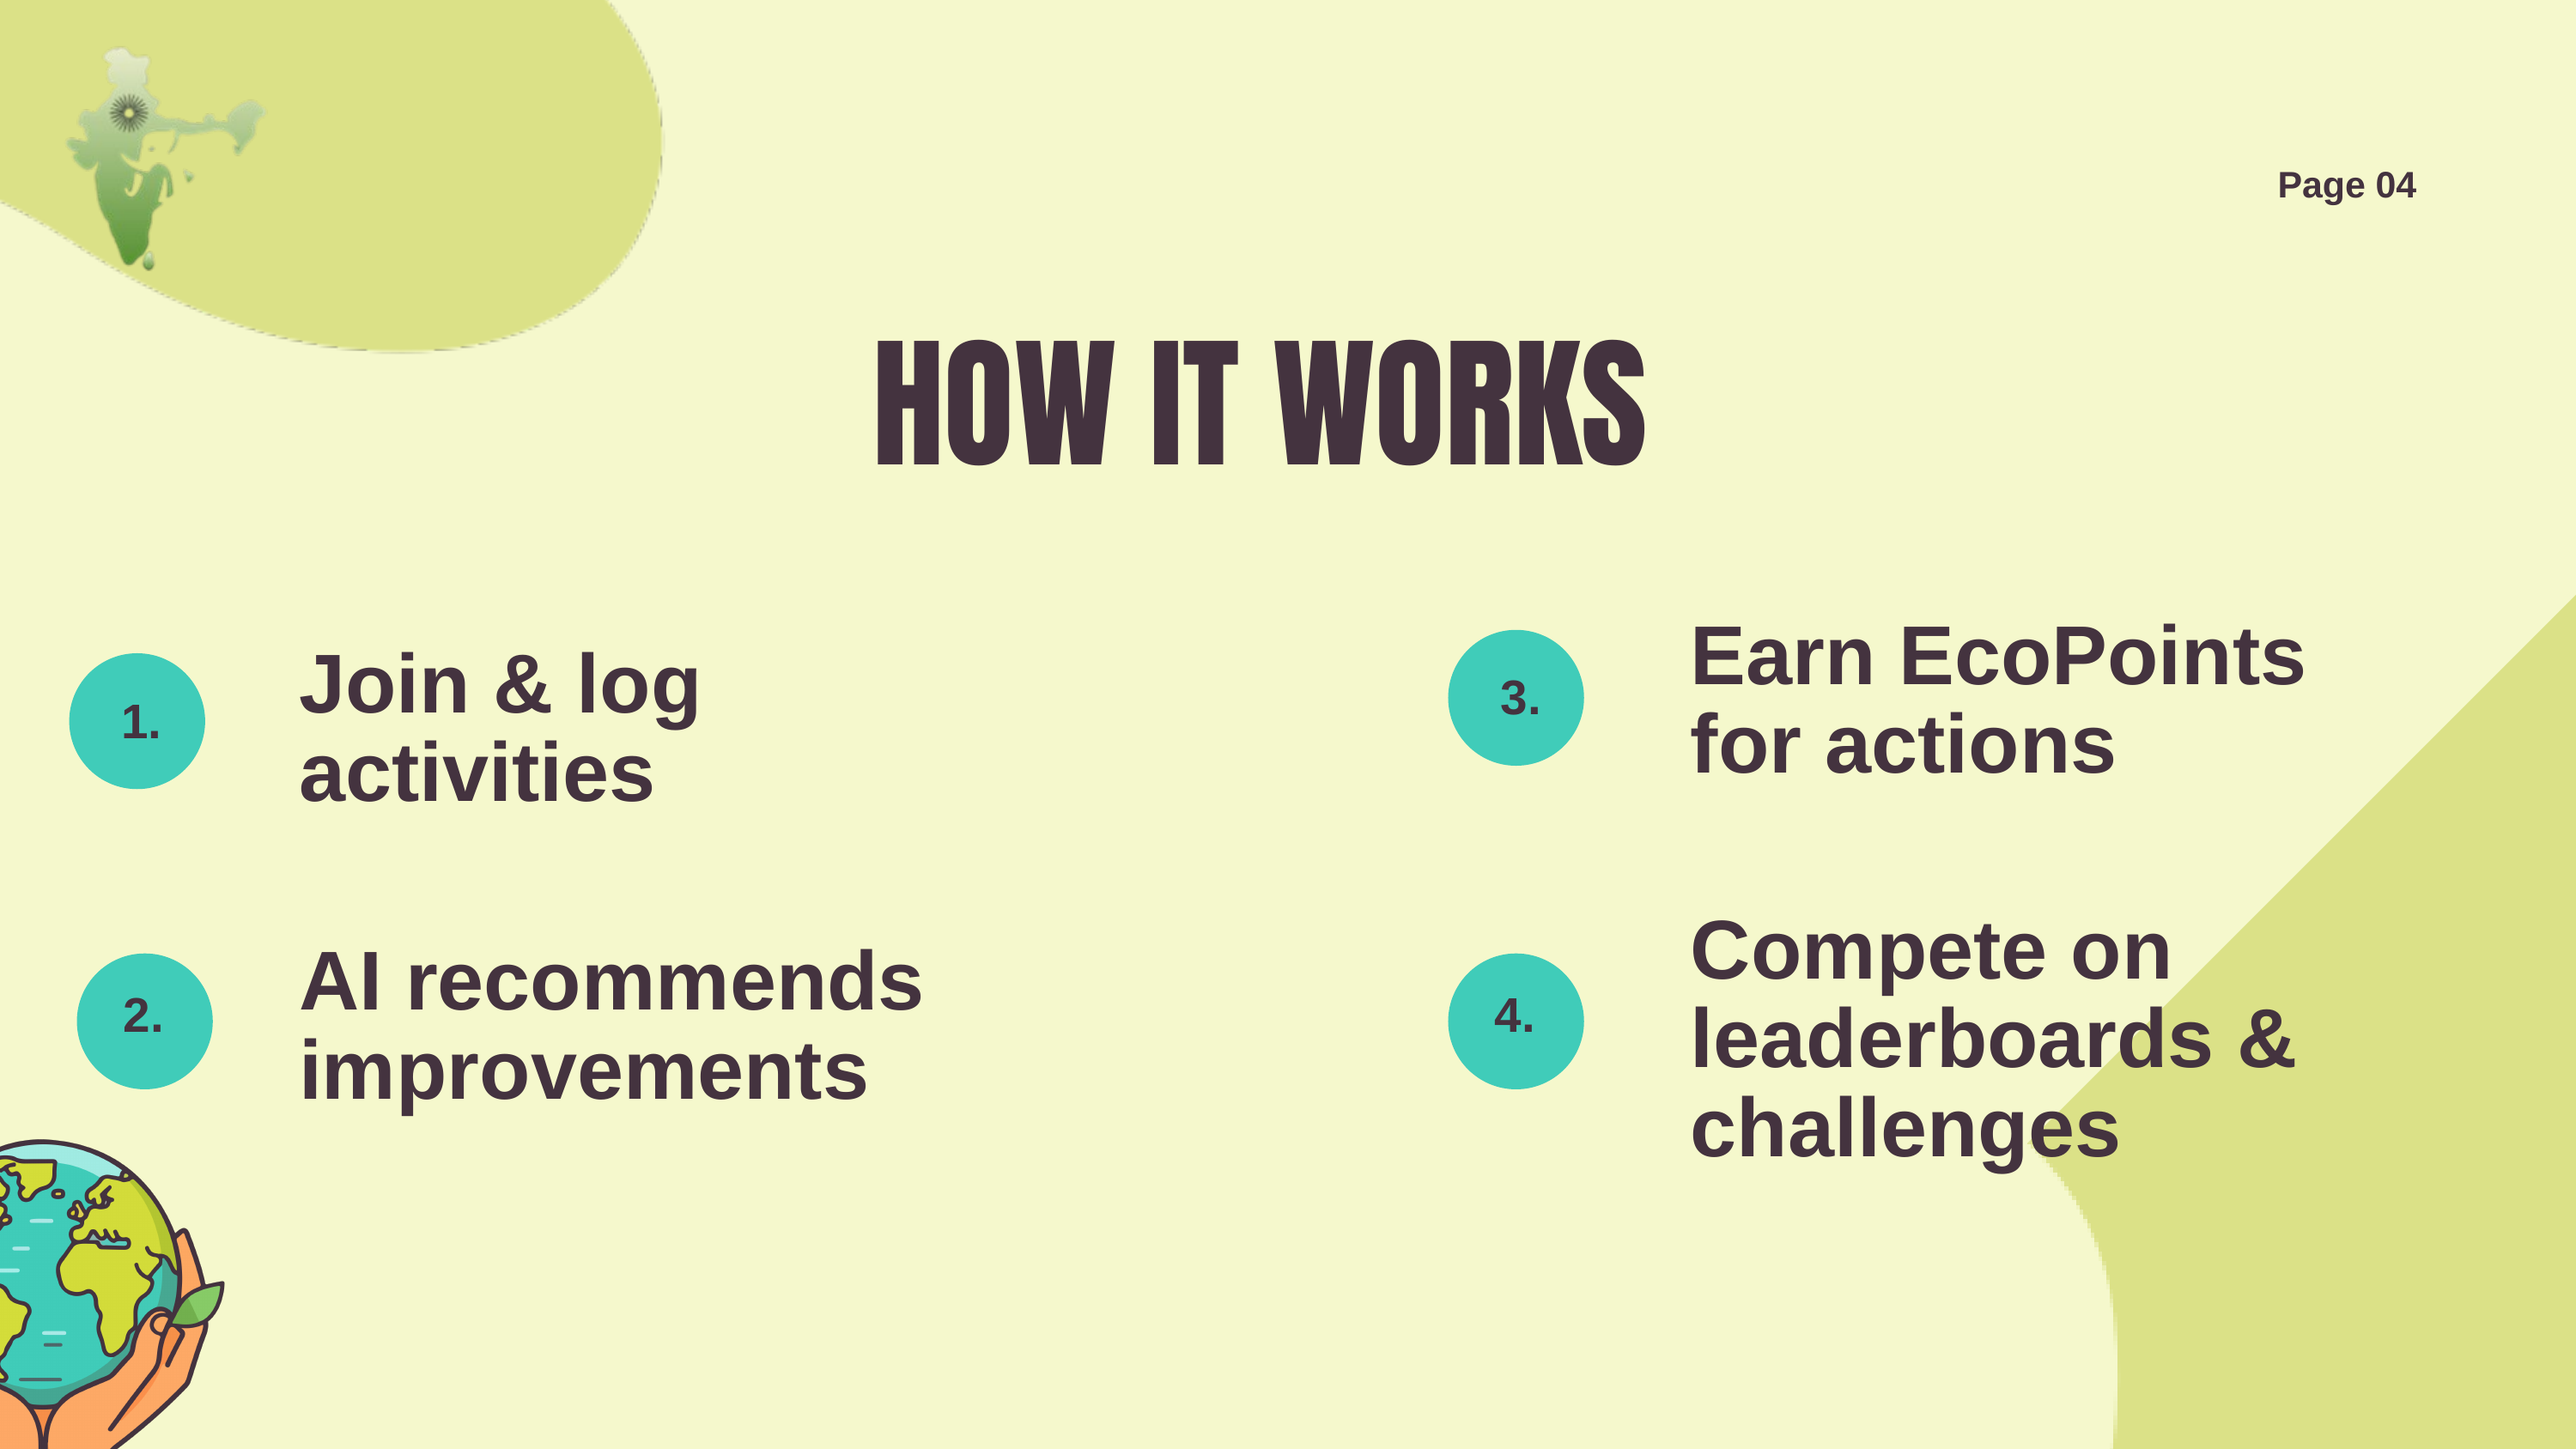

Page 04
HOW IT WORKS
Earn EcoPoints for actions

3.
Join & log activities

1.

Compete on leaderboards & challenges
AI recommends improvements

2.

4.